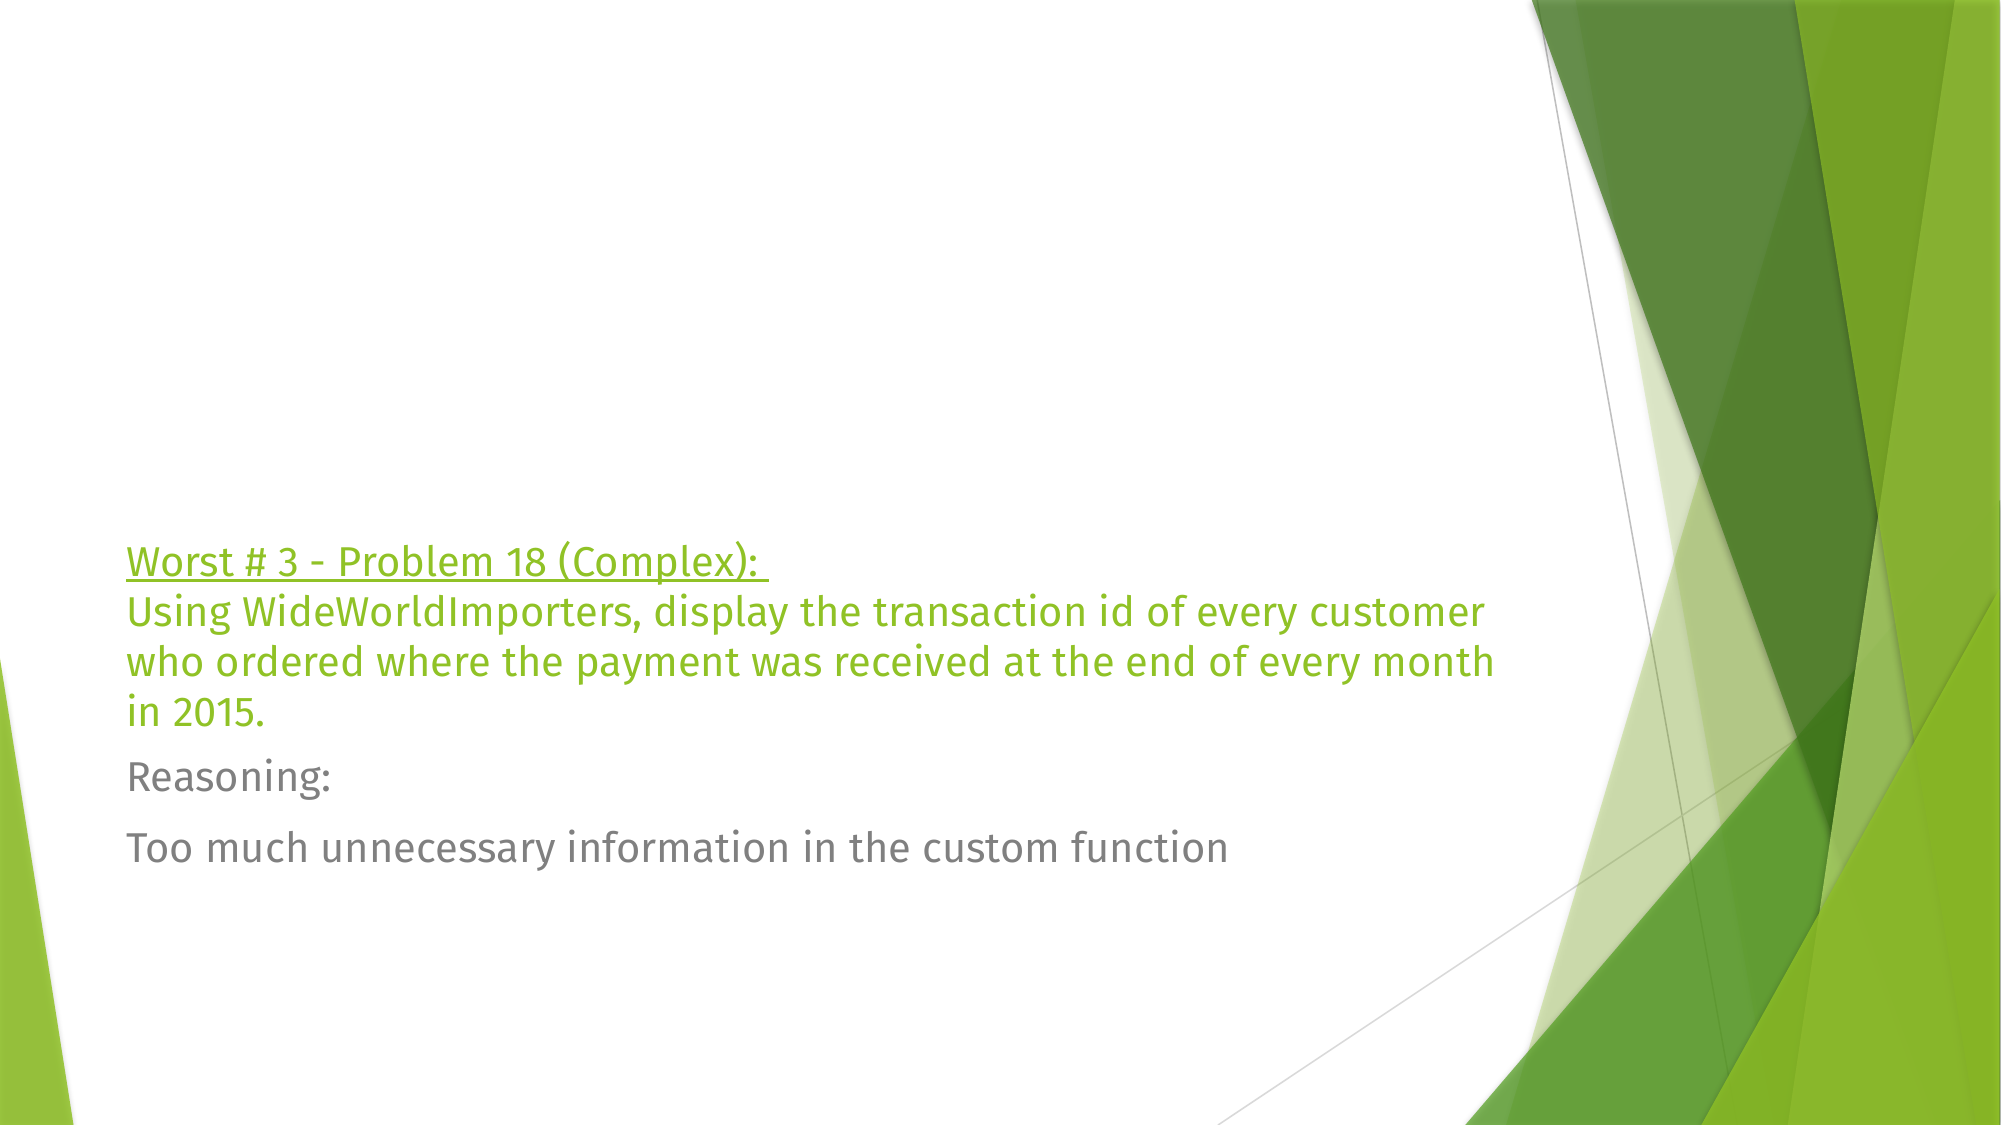

# Worst # 3 - Problem 18 (Complex): Using WideWorldImporters, display the transaction id of every customer who ordered where the payment was received at the end of every month in 2015.
Reasoning:
Too much unnecessary information in the custom function